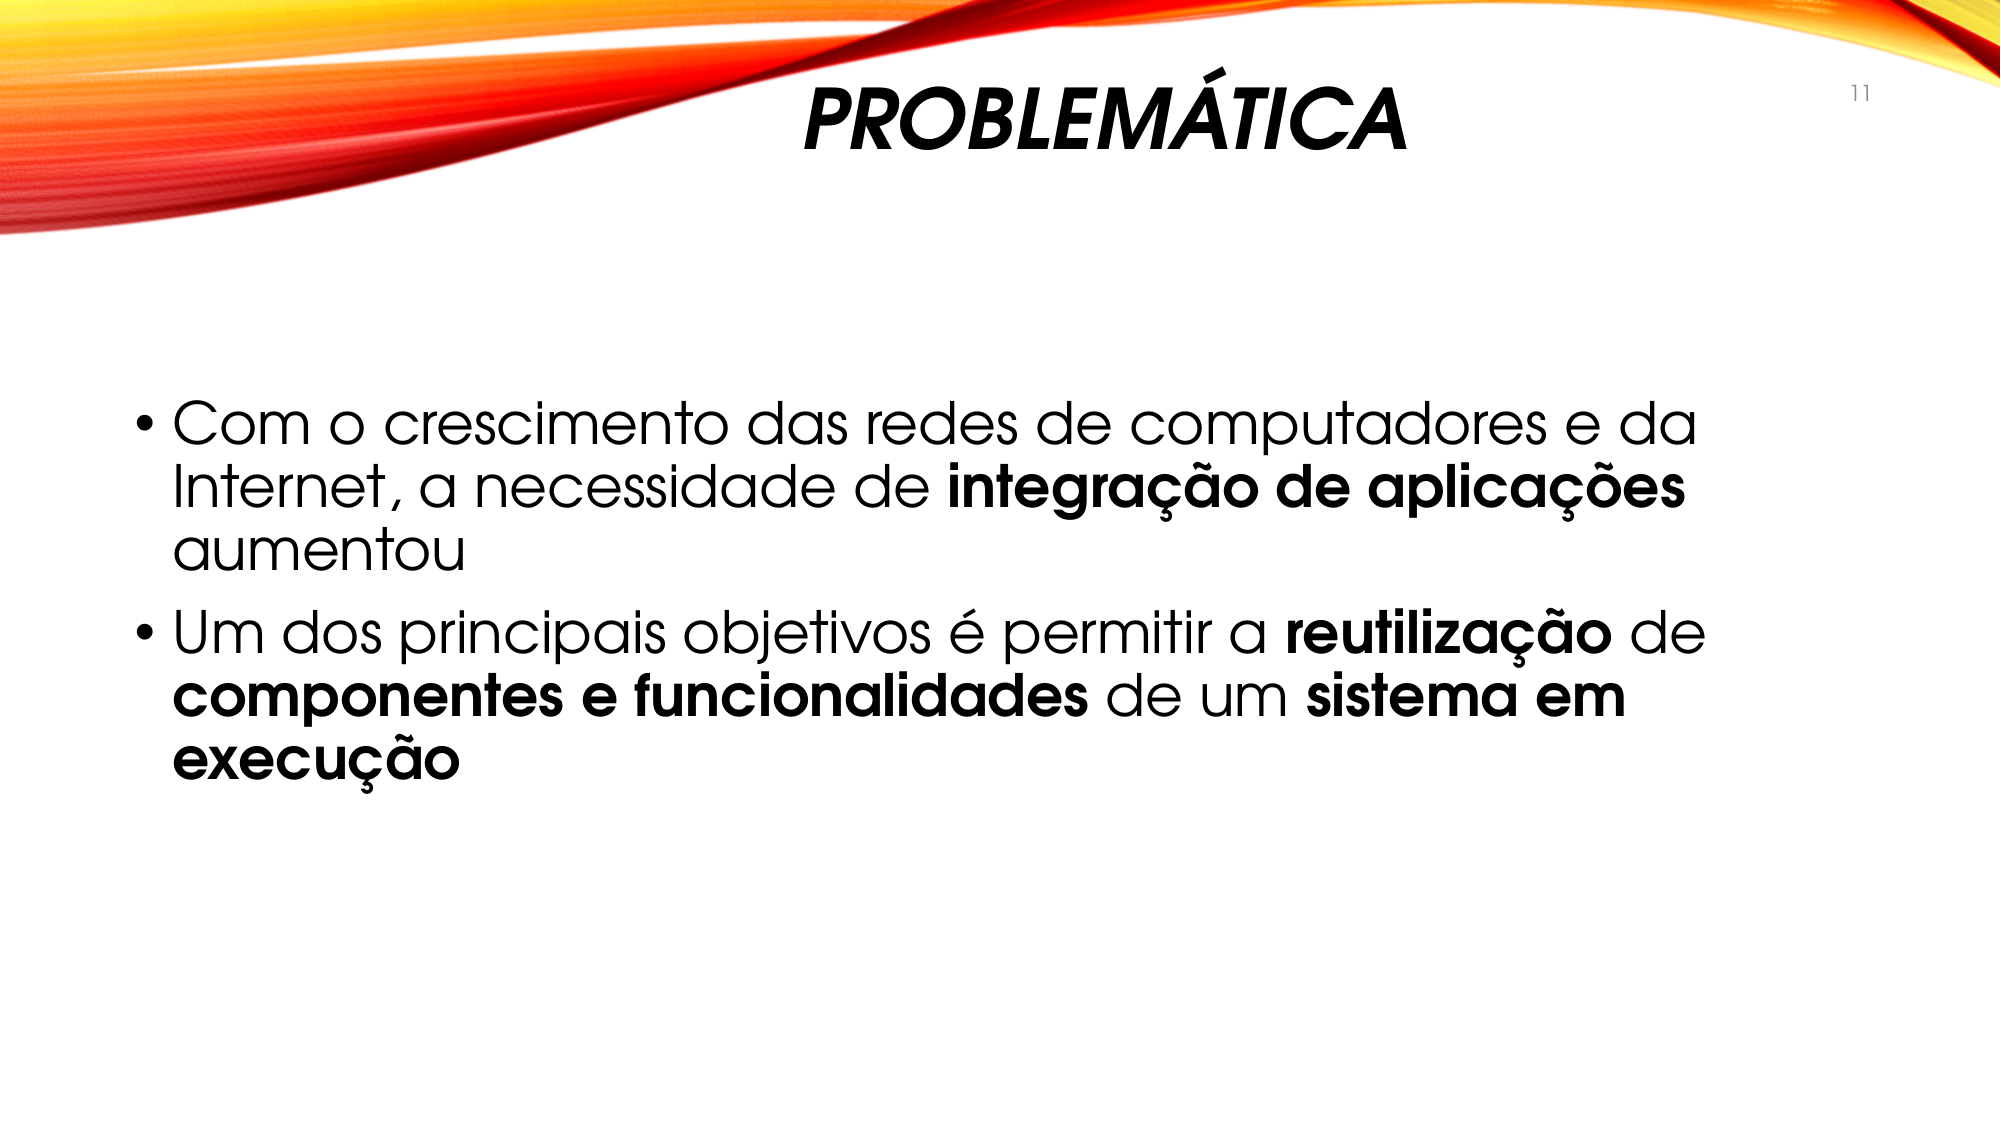

# PROBLEMÁTICA
11
Com o crescimento das redes de computadores e da Internet, a necessidade de integração de aplicações aumentou
Um dos principais objetivos é permitir a reutilização de componentes e funcionalidades de um sistema em execução